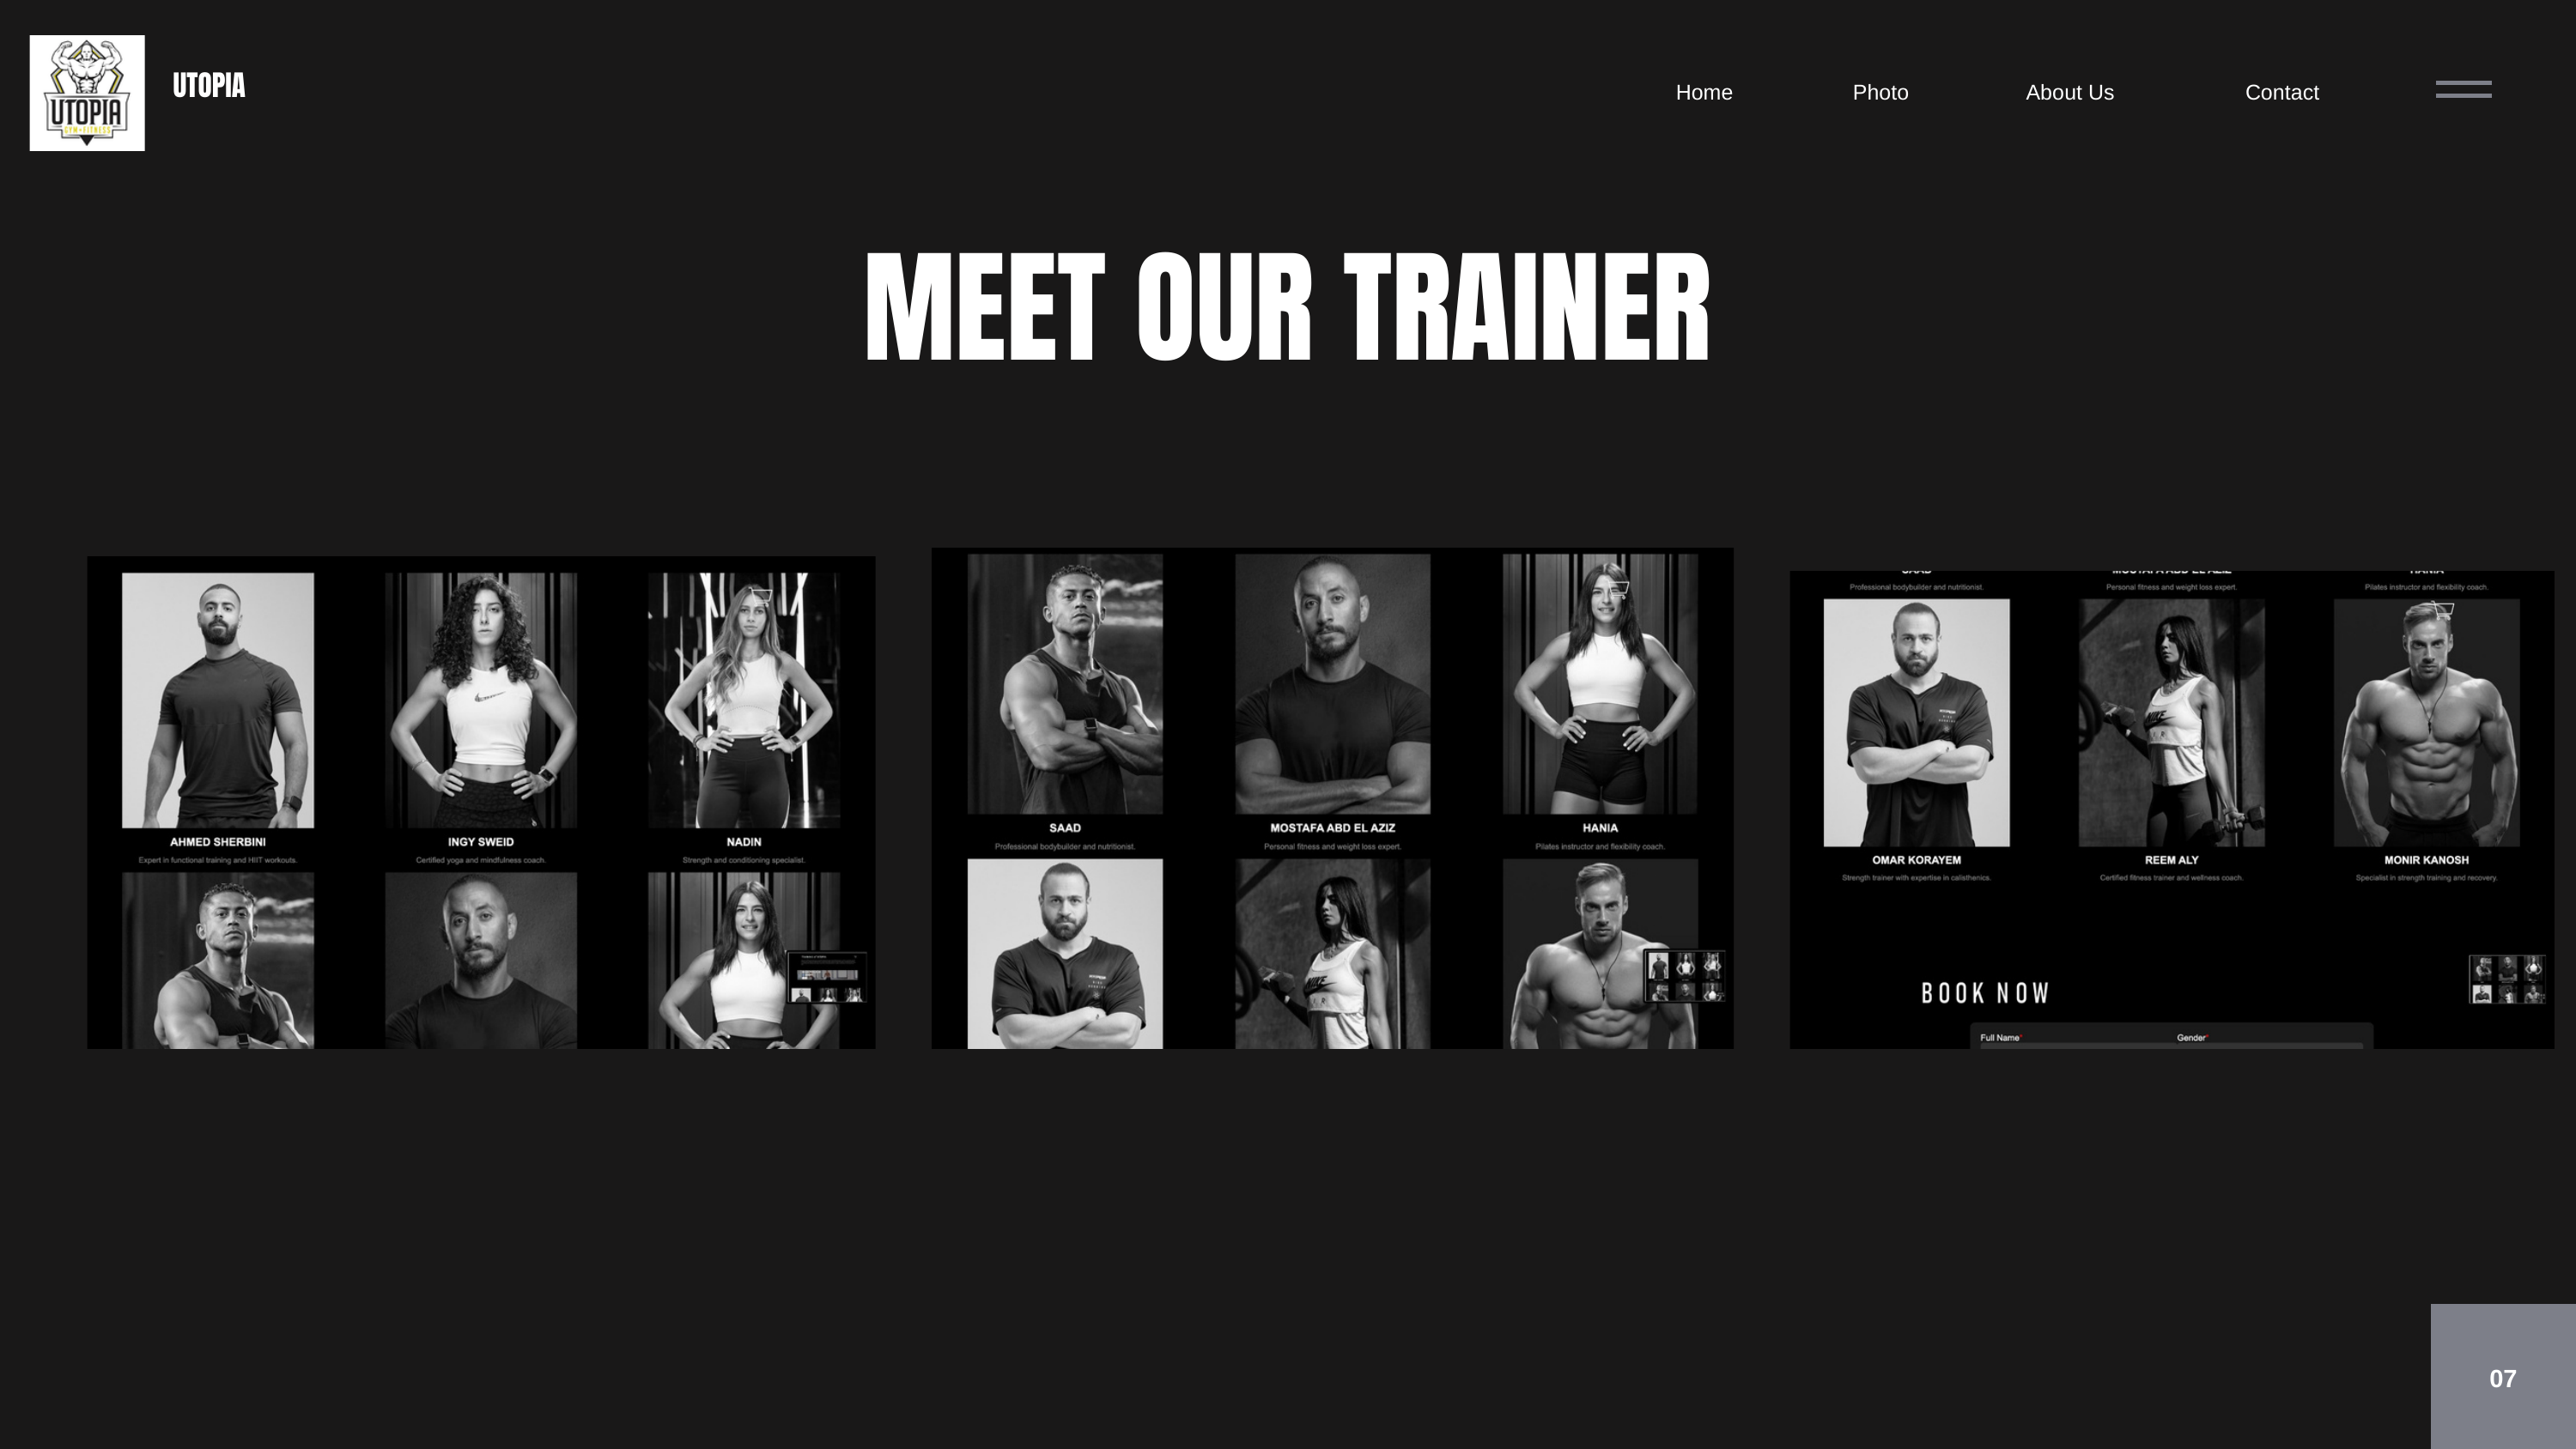

UTOPIA
Home
Photo
About Us
Contact

MEET OUR TRAINER

07